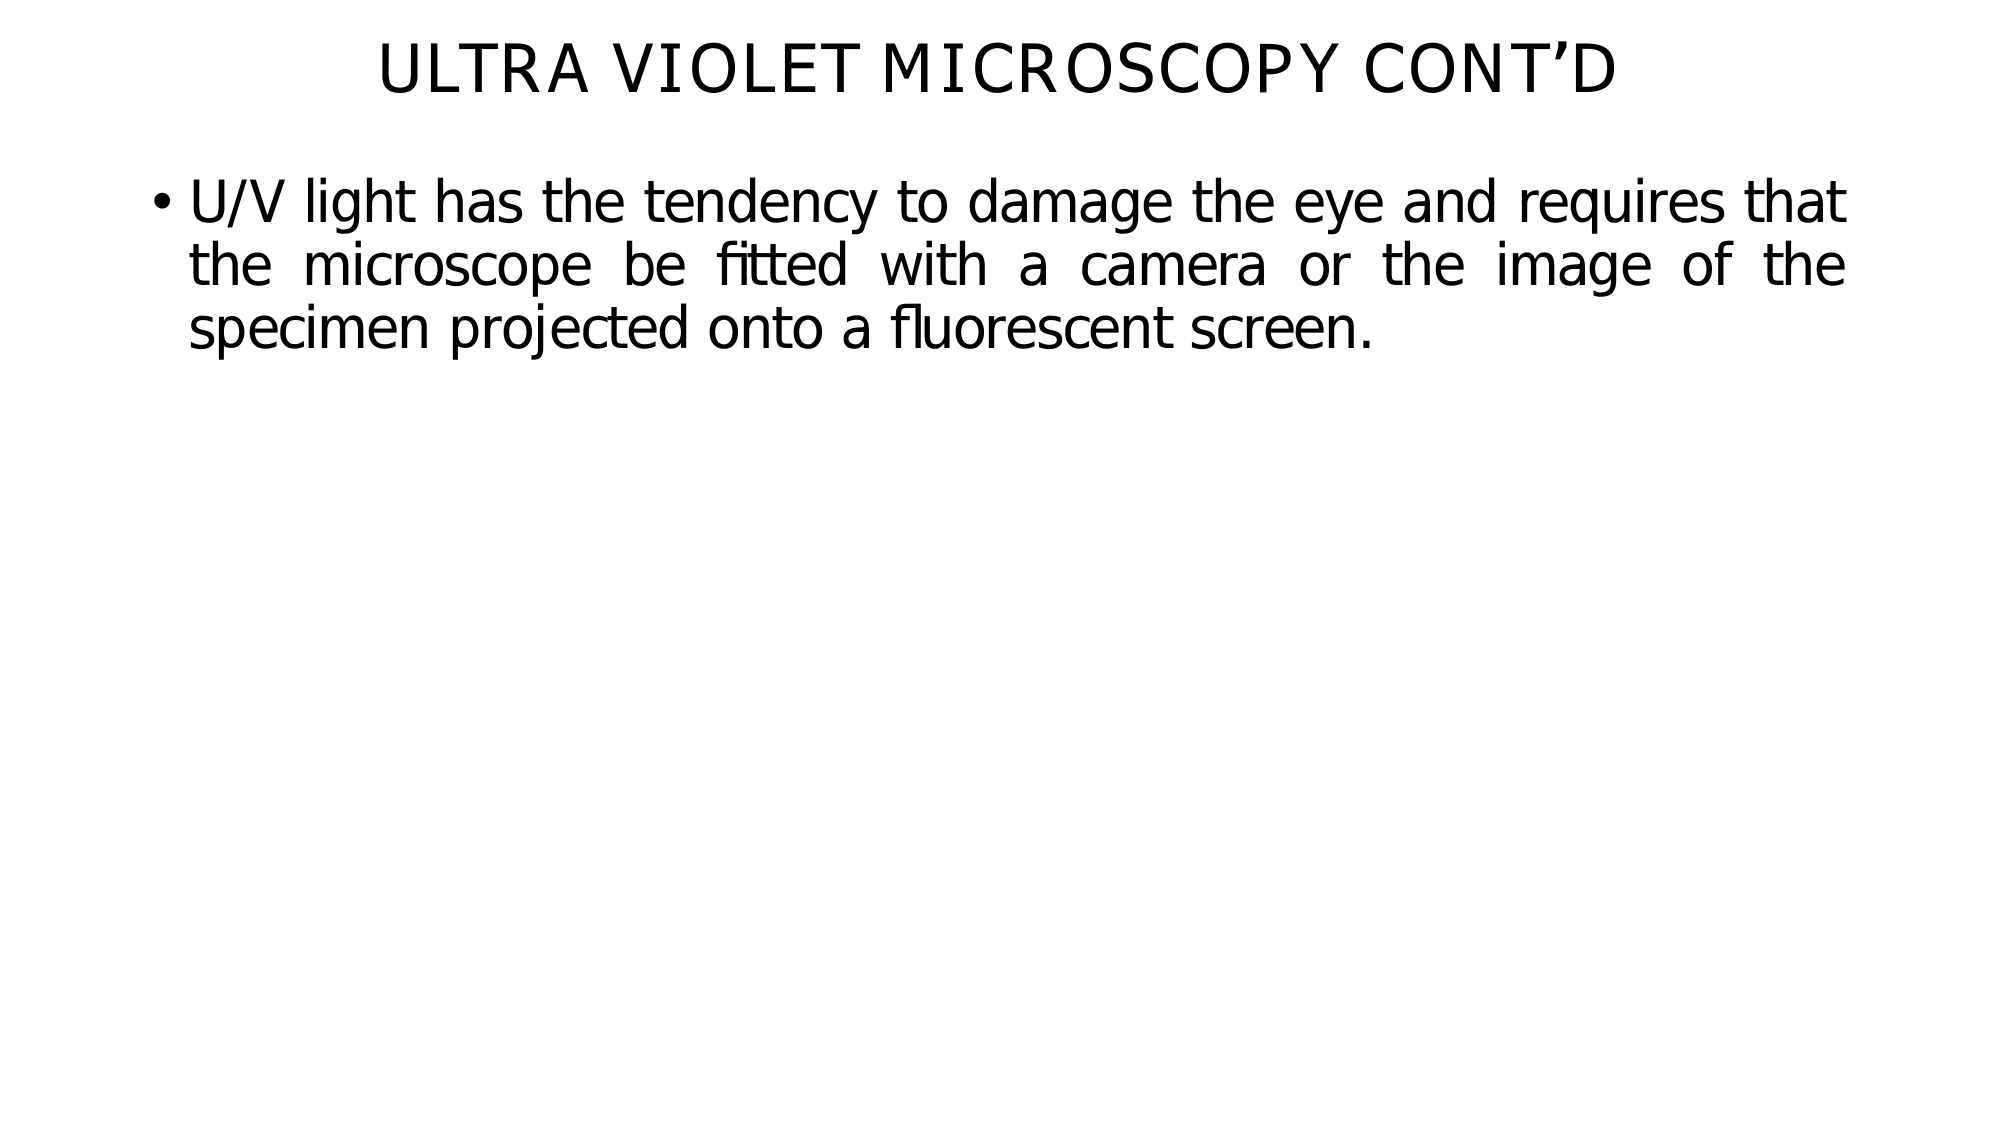

# ULTRA VIOLET MICROSCOPY CONT’D
U/V light has the tendency to damage the eye and requires that the microscope be fitted with a camera or the image of the specimen projected onto a fluorescent screen.